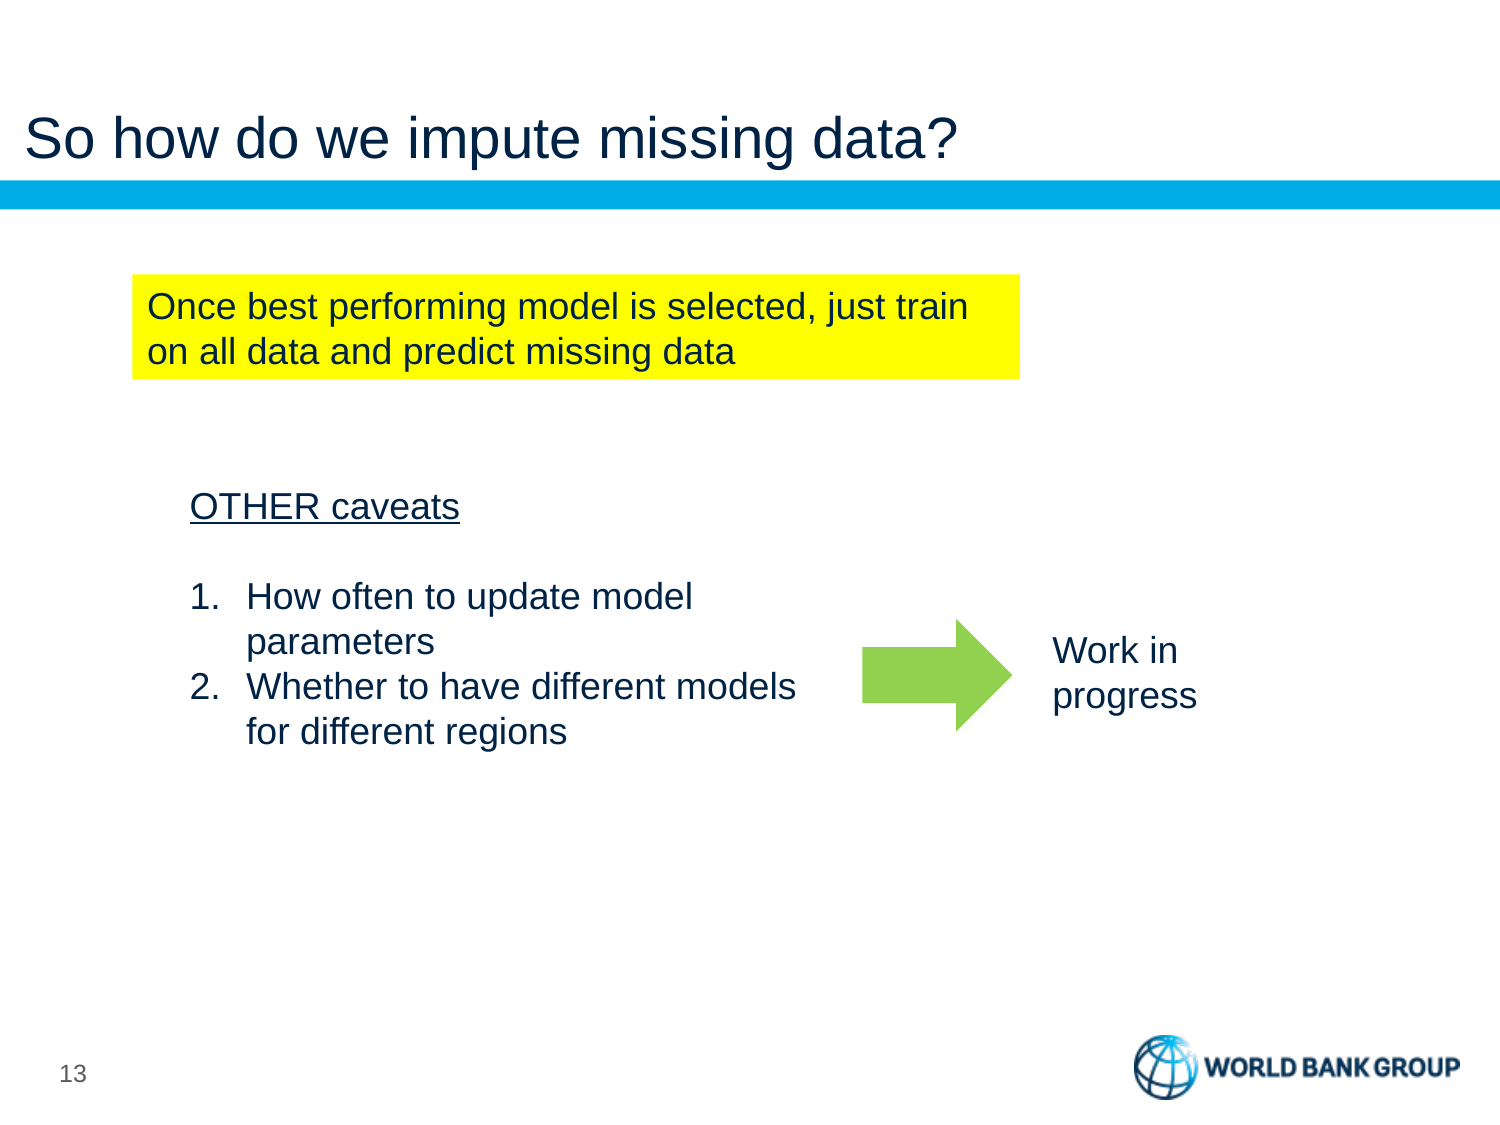

# So how do we impute missing data?
Once best performing model is selected, just train on all data and predict missing data

OTHER caveats

How often to update model parameters
Whether to have different models for different regions
(t1, event_1)

Work in progress
13